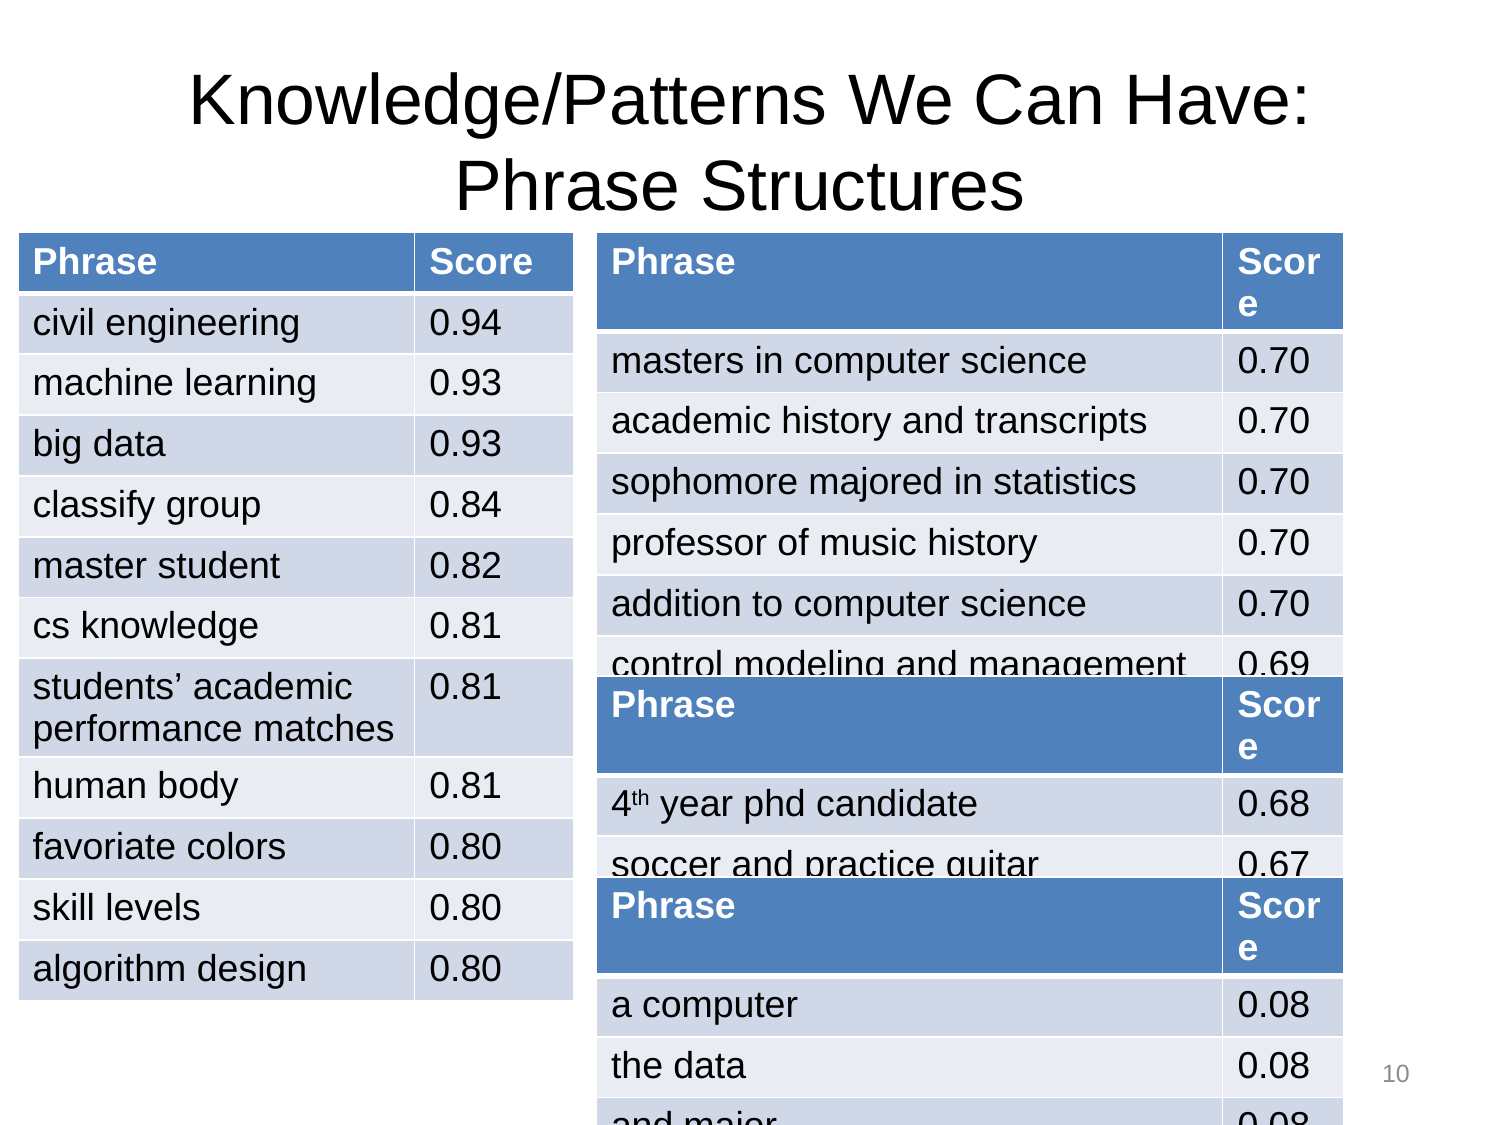

# Knowledge/Patterns We Can Have: Phrase Structures
| Phrase | Score |
| --- | --- |
| civil engineering | 0.94 |
| machine learning | 0.93 |
| big data | 0.93 |
| classify group | 0.84 |
| master student | 0.82 |
| cs knowledge | 0.81 |
| students’ academic performance matches | 0.81 |
| human body | 0.81 |
| favoriate colors | 0.80 |
| skill levels | 0.80 |
| algorithm design | 0.80 |
| Phrase | Score |
| --- | --- |
| masters in computer science | 0.70 |
| academic history and transcripts | 0.70 |
| sophomore majored in statistics | 0.70 |
| professor of music history | 0.70 |
| addition to computer science | 0.70 |
| control modeling and management | 0.69 |
| Phrase | Score |
| --- | --- |
| 4th year phd candidate | 0.68 |
| soccer and practice guitar | 0.67 |
| Phrase | Score |
| --- | --- |
| a computer | 0.08 |
| the data | 0.08 |
| and major | 0.08 |
10